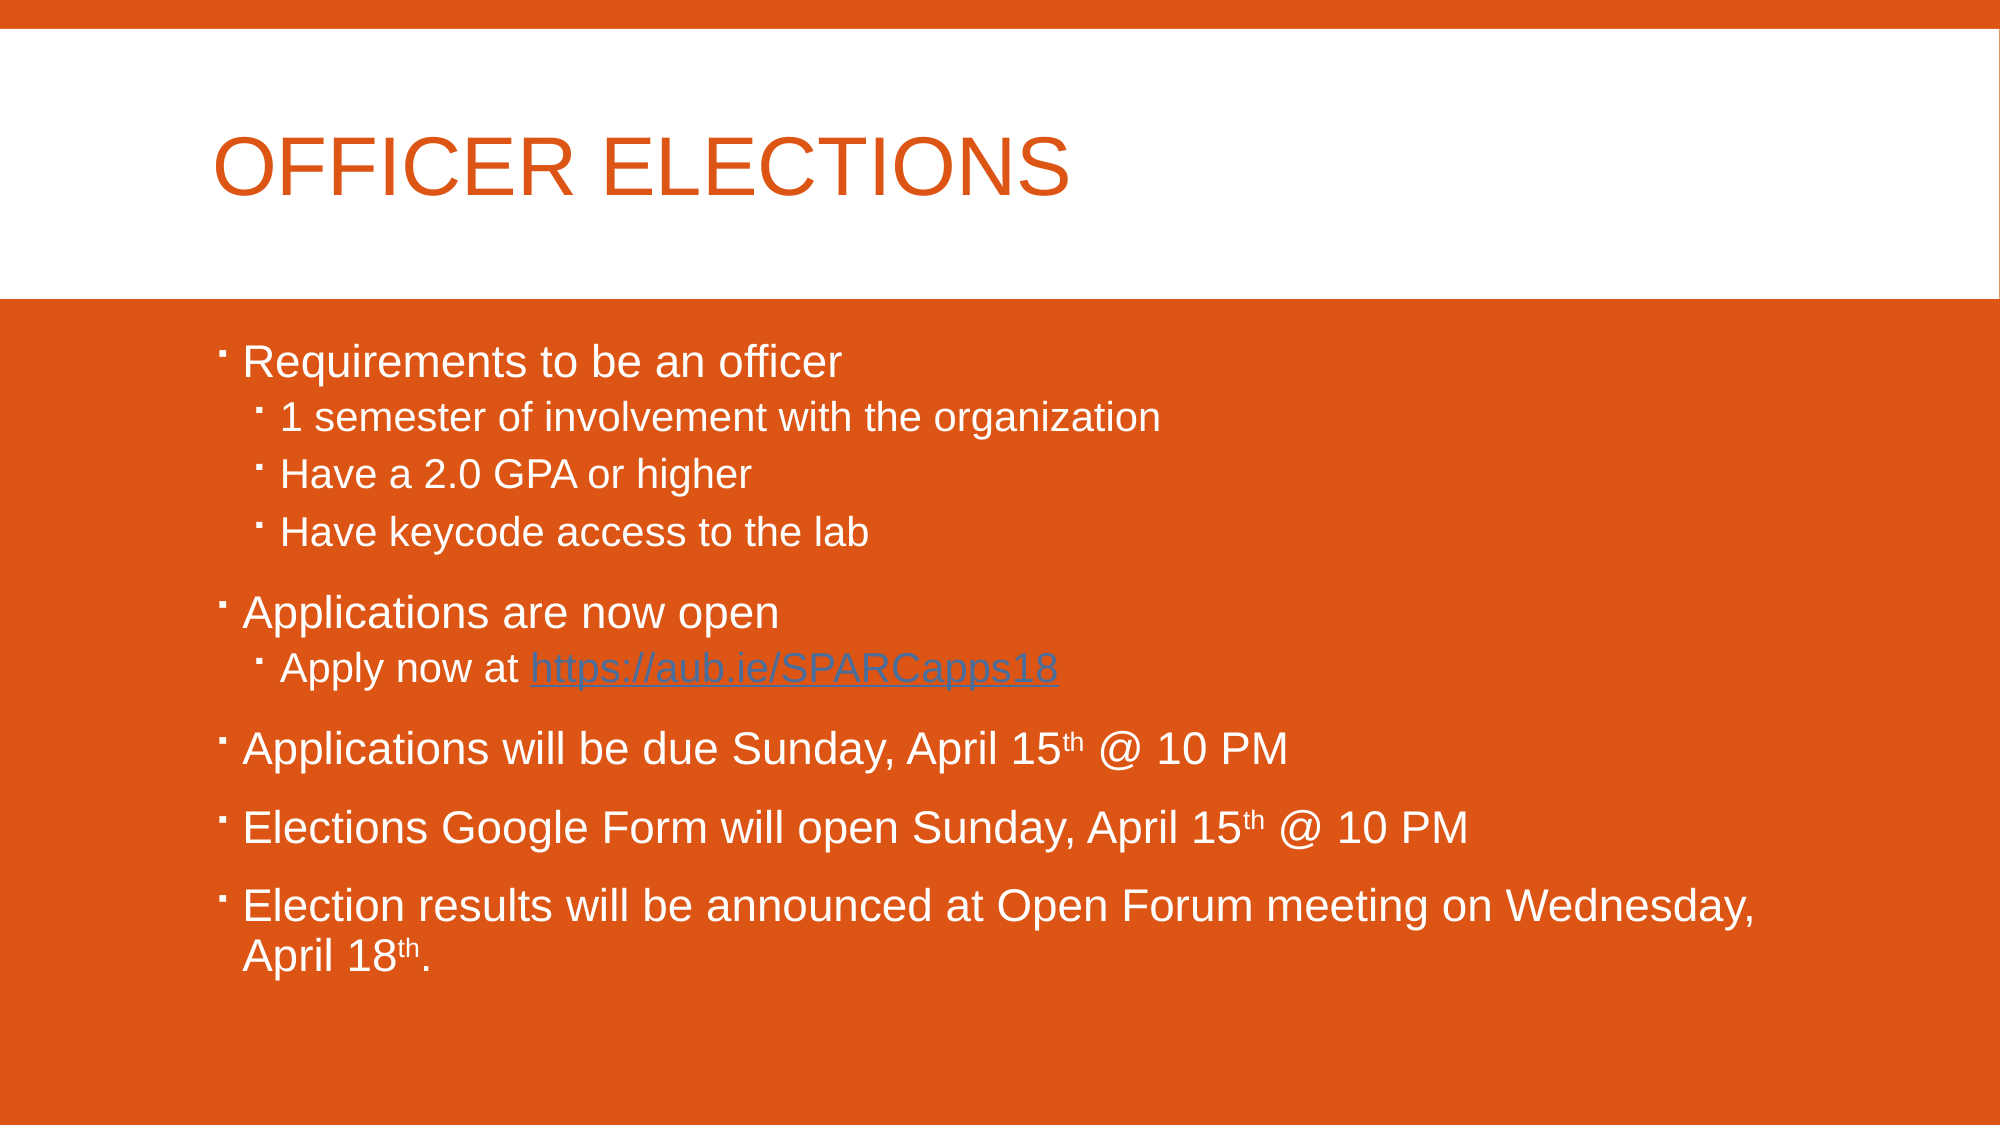

# Officer Elections
Requirements to be an officer
1 semester of involvement with the organization
Have a 2.0 GPA or higher
Have keycode access to the lab
Applications are now open
Apply now at https://aub.ie/SPARCapps18
Applications will be due Sunday, April 15th @ 10 PM
Elections Google Form will open Sunday, April 15th @ 10 PM
Election results will be announced at Open Forum meeting on Wednesday, April 18th.